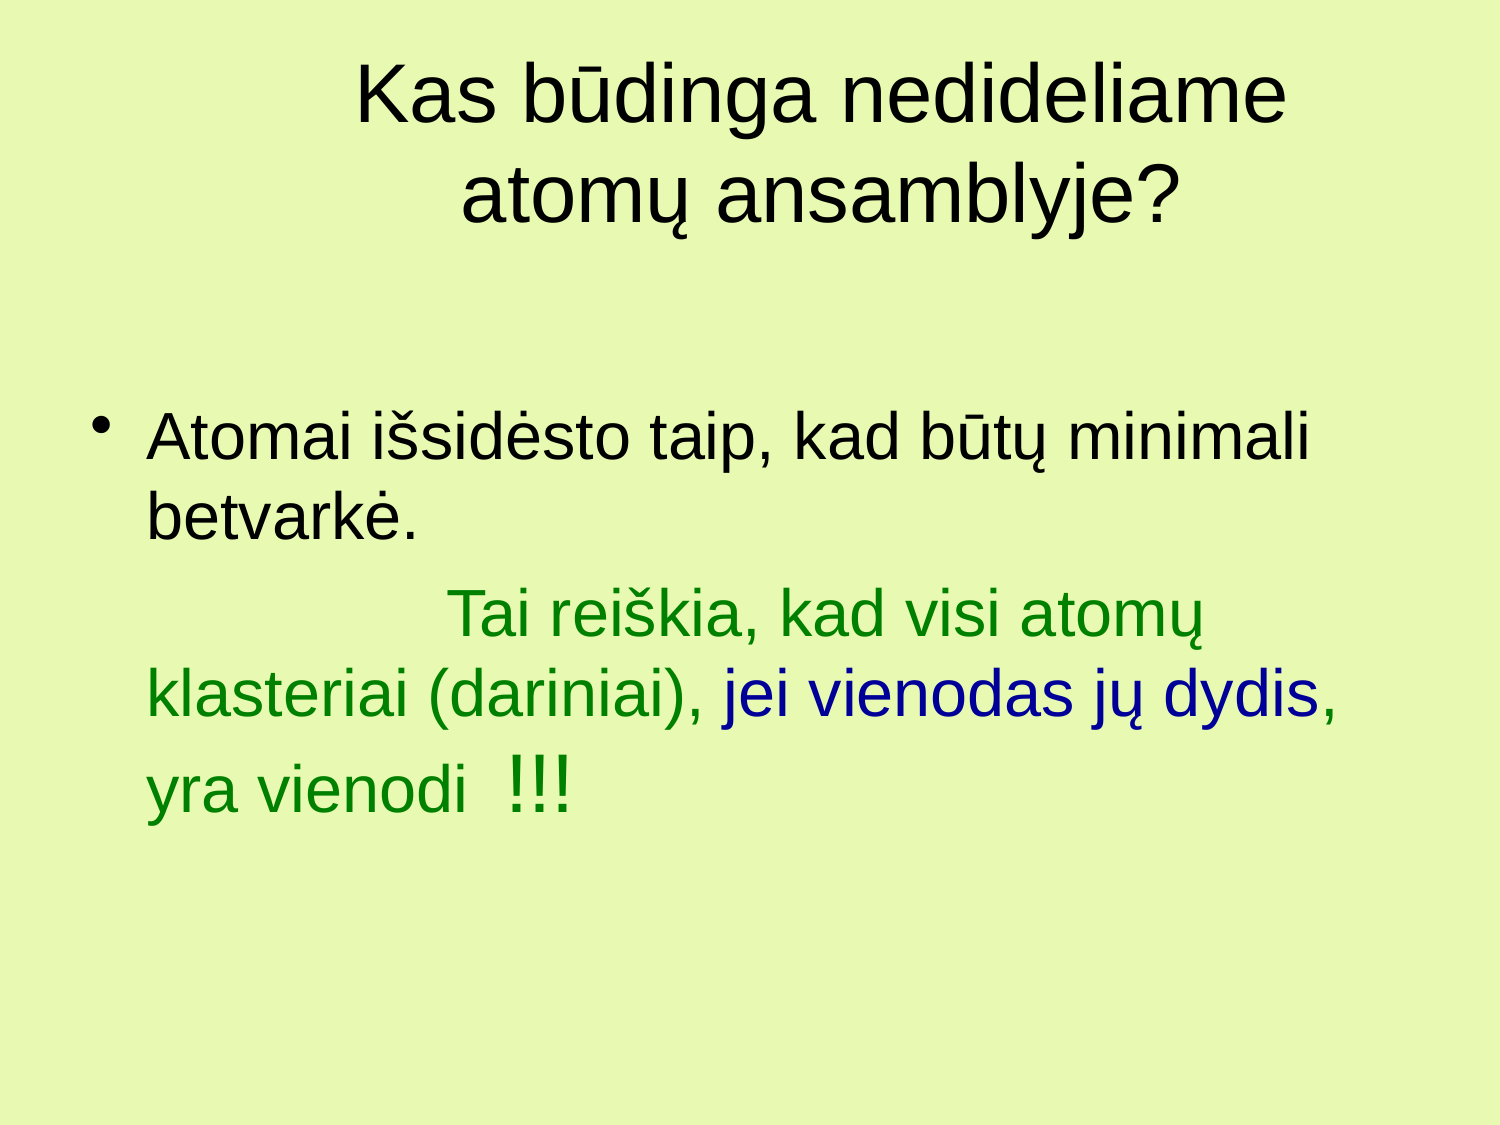

Kas būdinga nedideliame atomų ansamblyje?
Atomai išsidėsto taip, kad būtų minimali betvarkė.
			Tai reiškia, kad visi atomų klasteriai (dariniai), jei vienodas jų dydis, yra vienodi  !!!